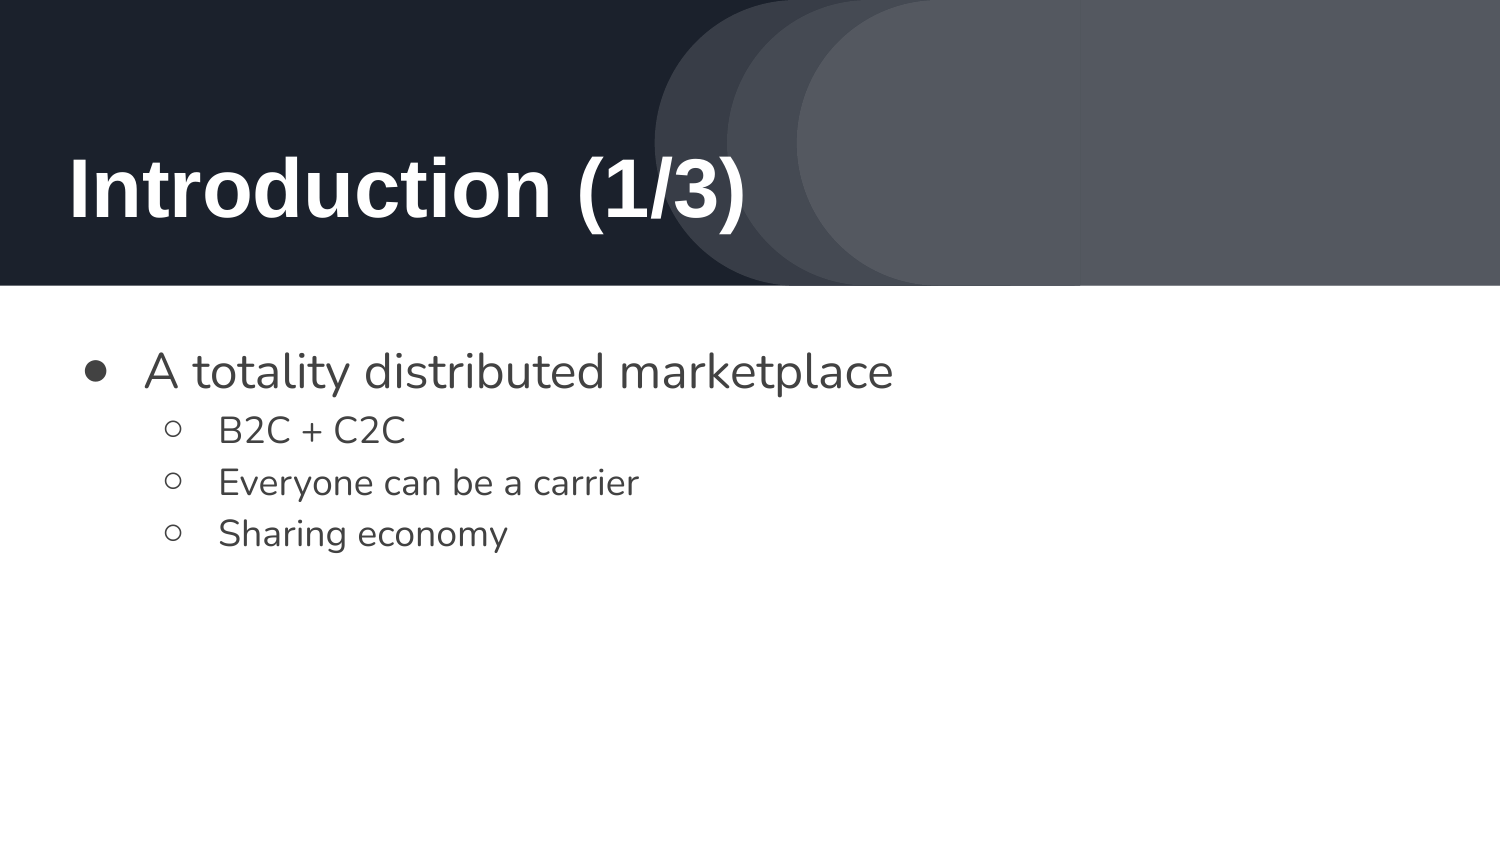

# Introduction (1/3)
A totality distributed marketplace
B2C + C2C
Everyone can be a carrier
Sharing economy